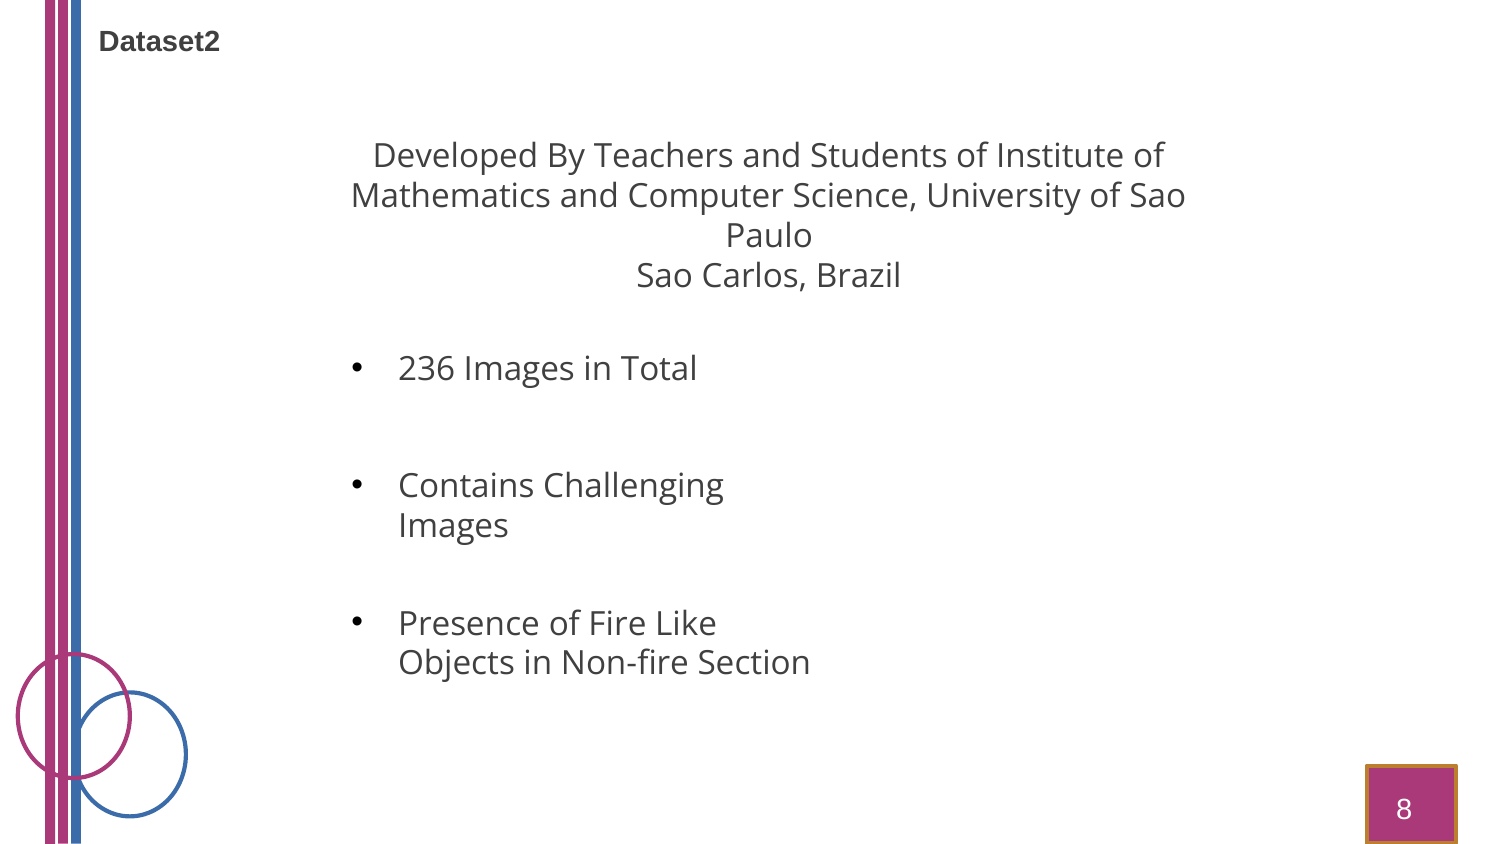

Dataset2
Developed By Teachers and Students of Institute of Mathematics and Computer Science, University of Sao Paulo
Sao Carlos, Brazil

236 Images in Total
Contains Challenging Images
Presence of Fire Like Objects in Non-fire Section

8